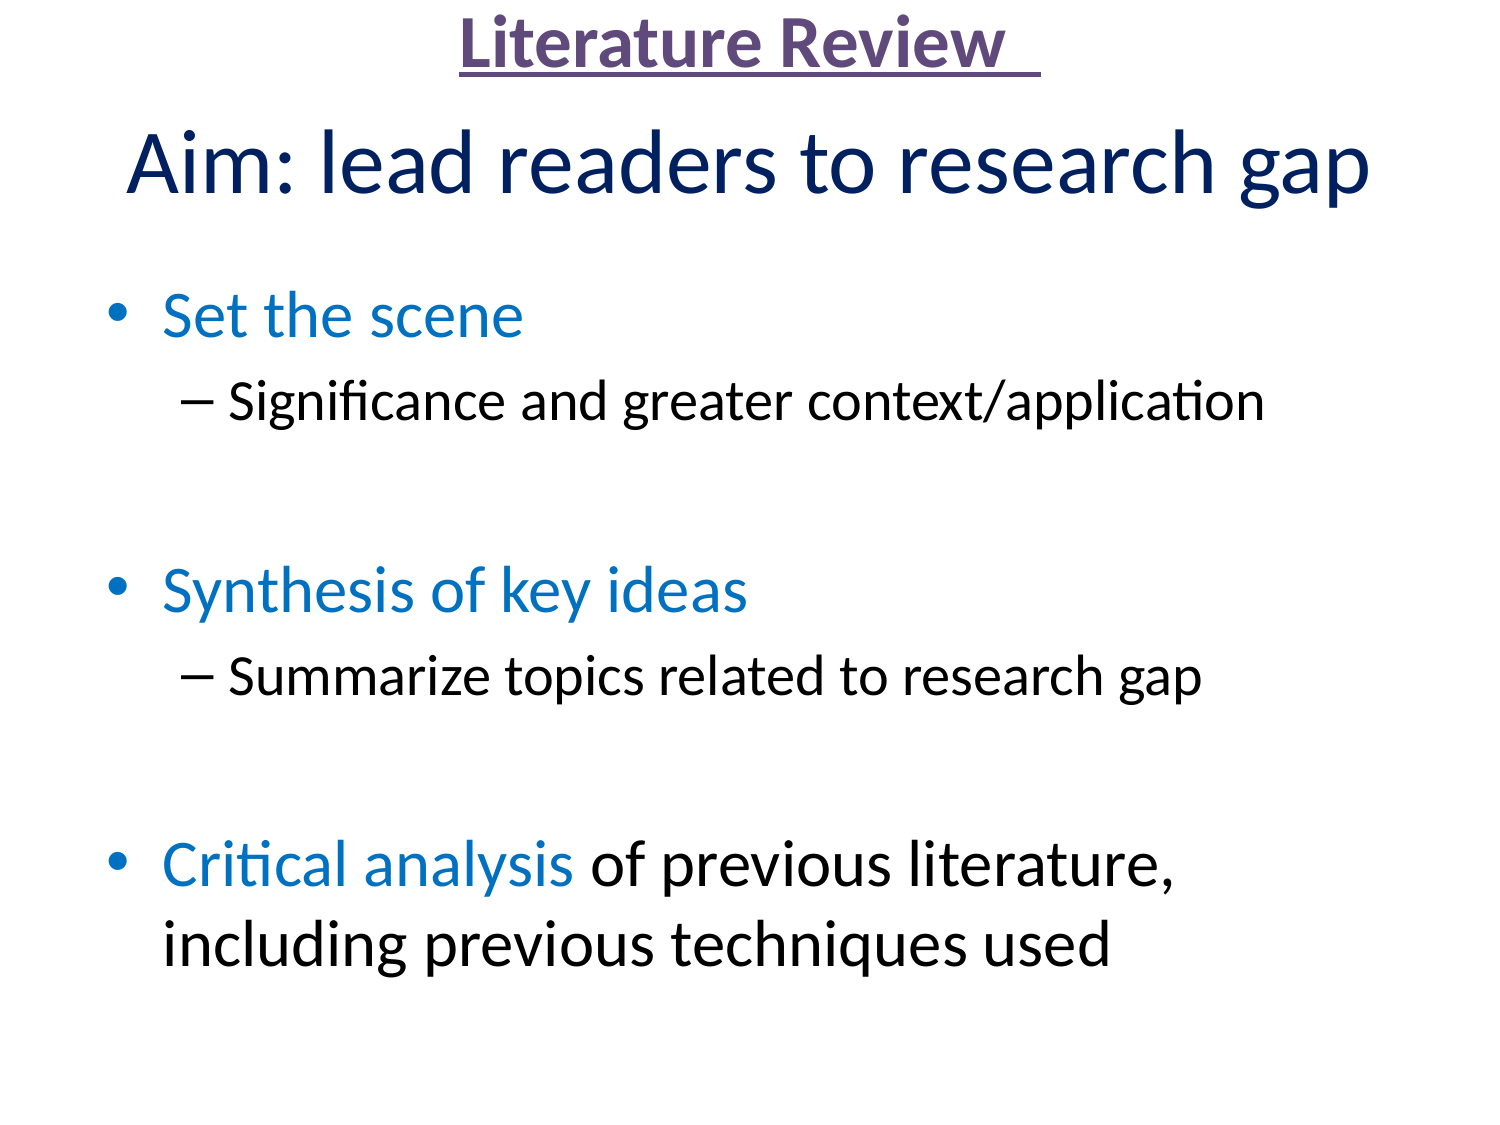

Literature Review
# Aim: lead readers to research gap
Set the scene
Significance and greater context/application

Synthesis of key ideas
Summarize topics related to research gap

Critical analysis of previous literature, including previous techniques used